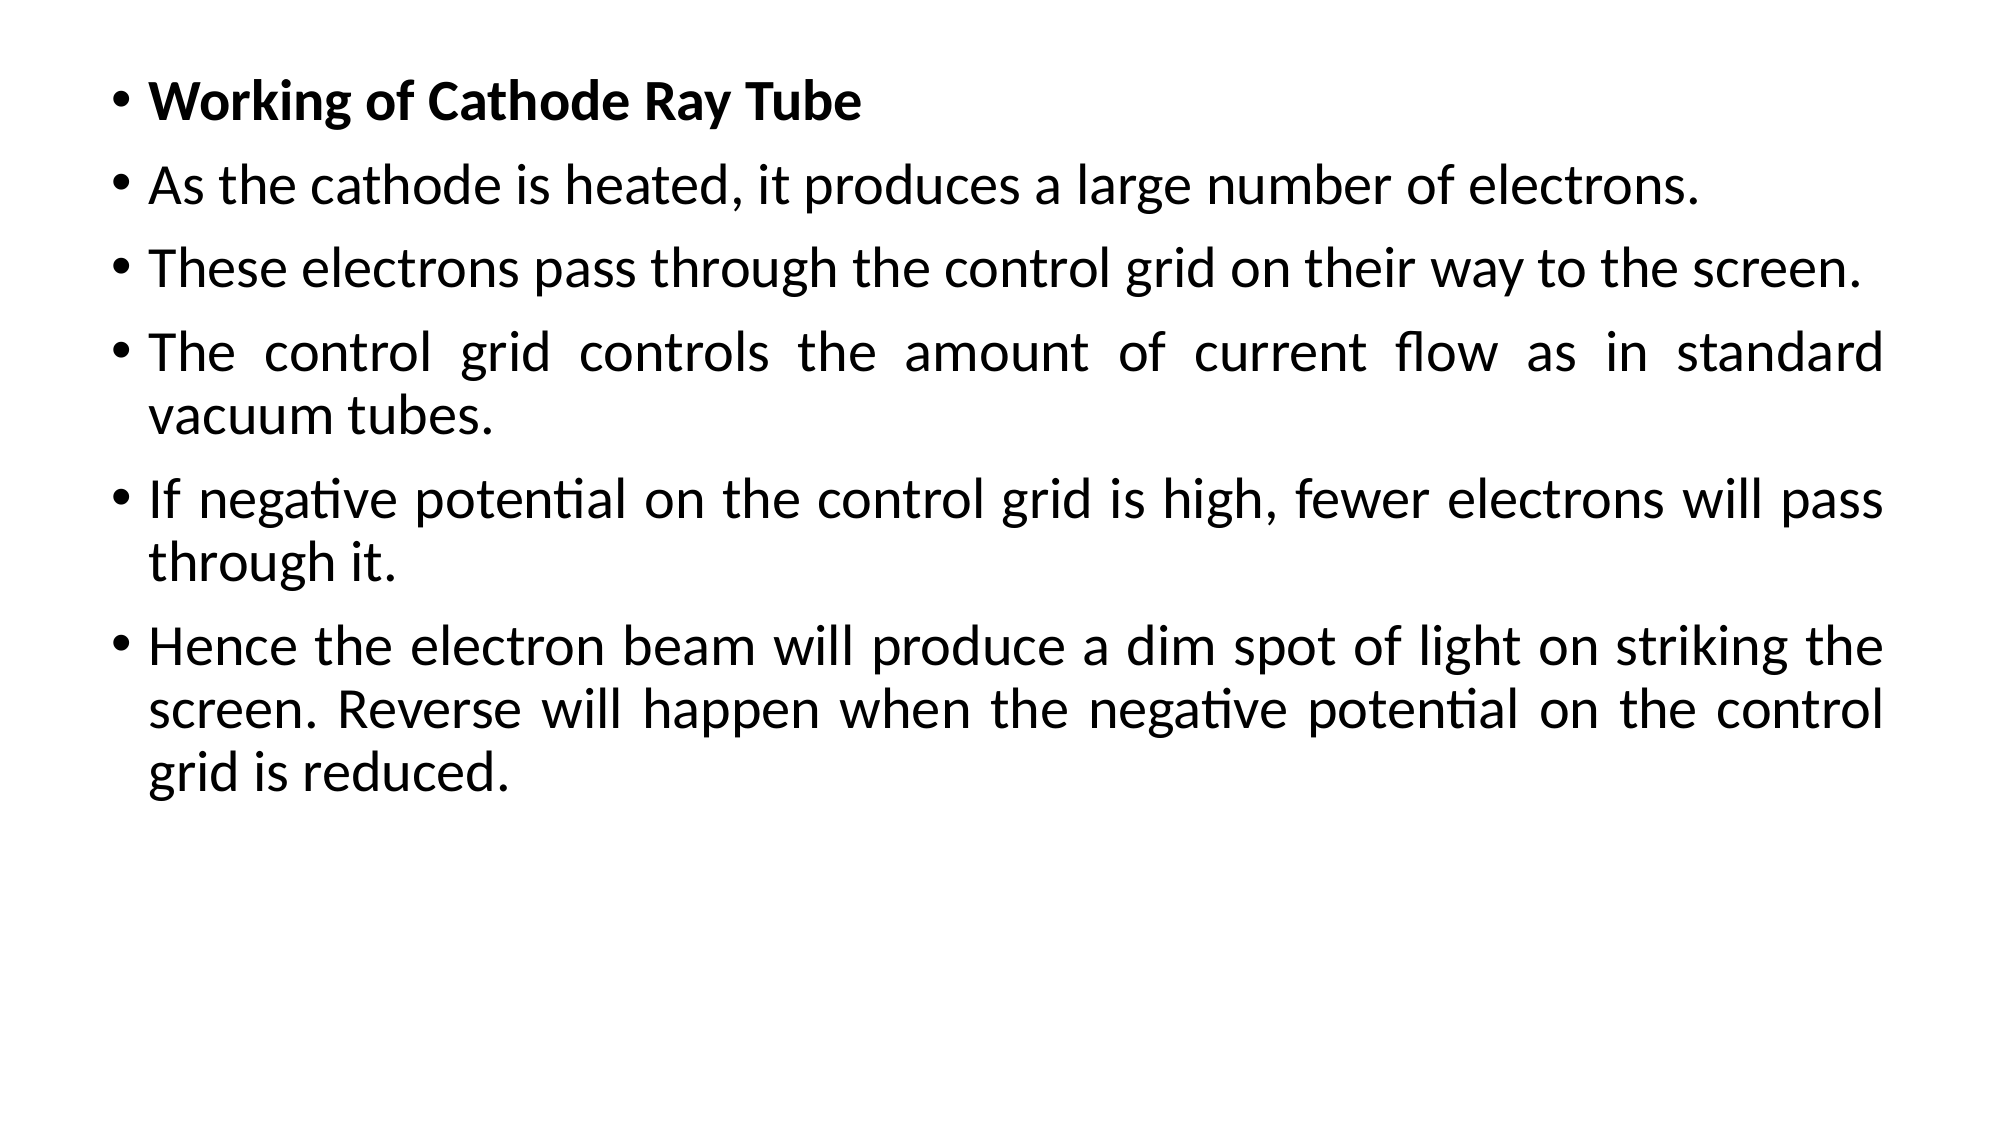

Working of Cathode Ray Tube
As the cathode is heated, it produces a large number of electrons.
These electrons pass through the control grid on their way to the screen.
The control grid controls the amount of current flow as in standard vacuum tubes.
If negative potential on the control grid is high, fewer electrons will pass through it.
Hence the electron beam will produce a dim spot of light on striking the screen. Reverse will happen when the negative potential on the control grid is reduced.